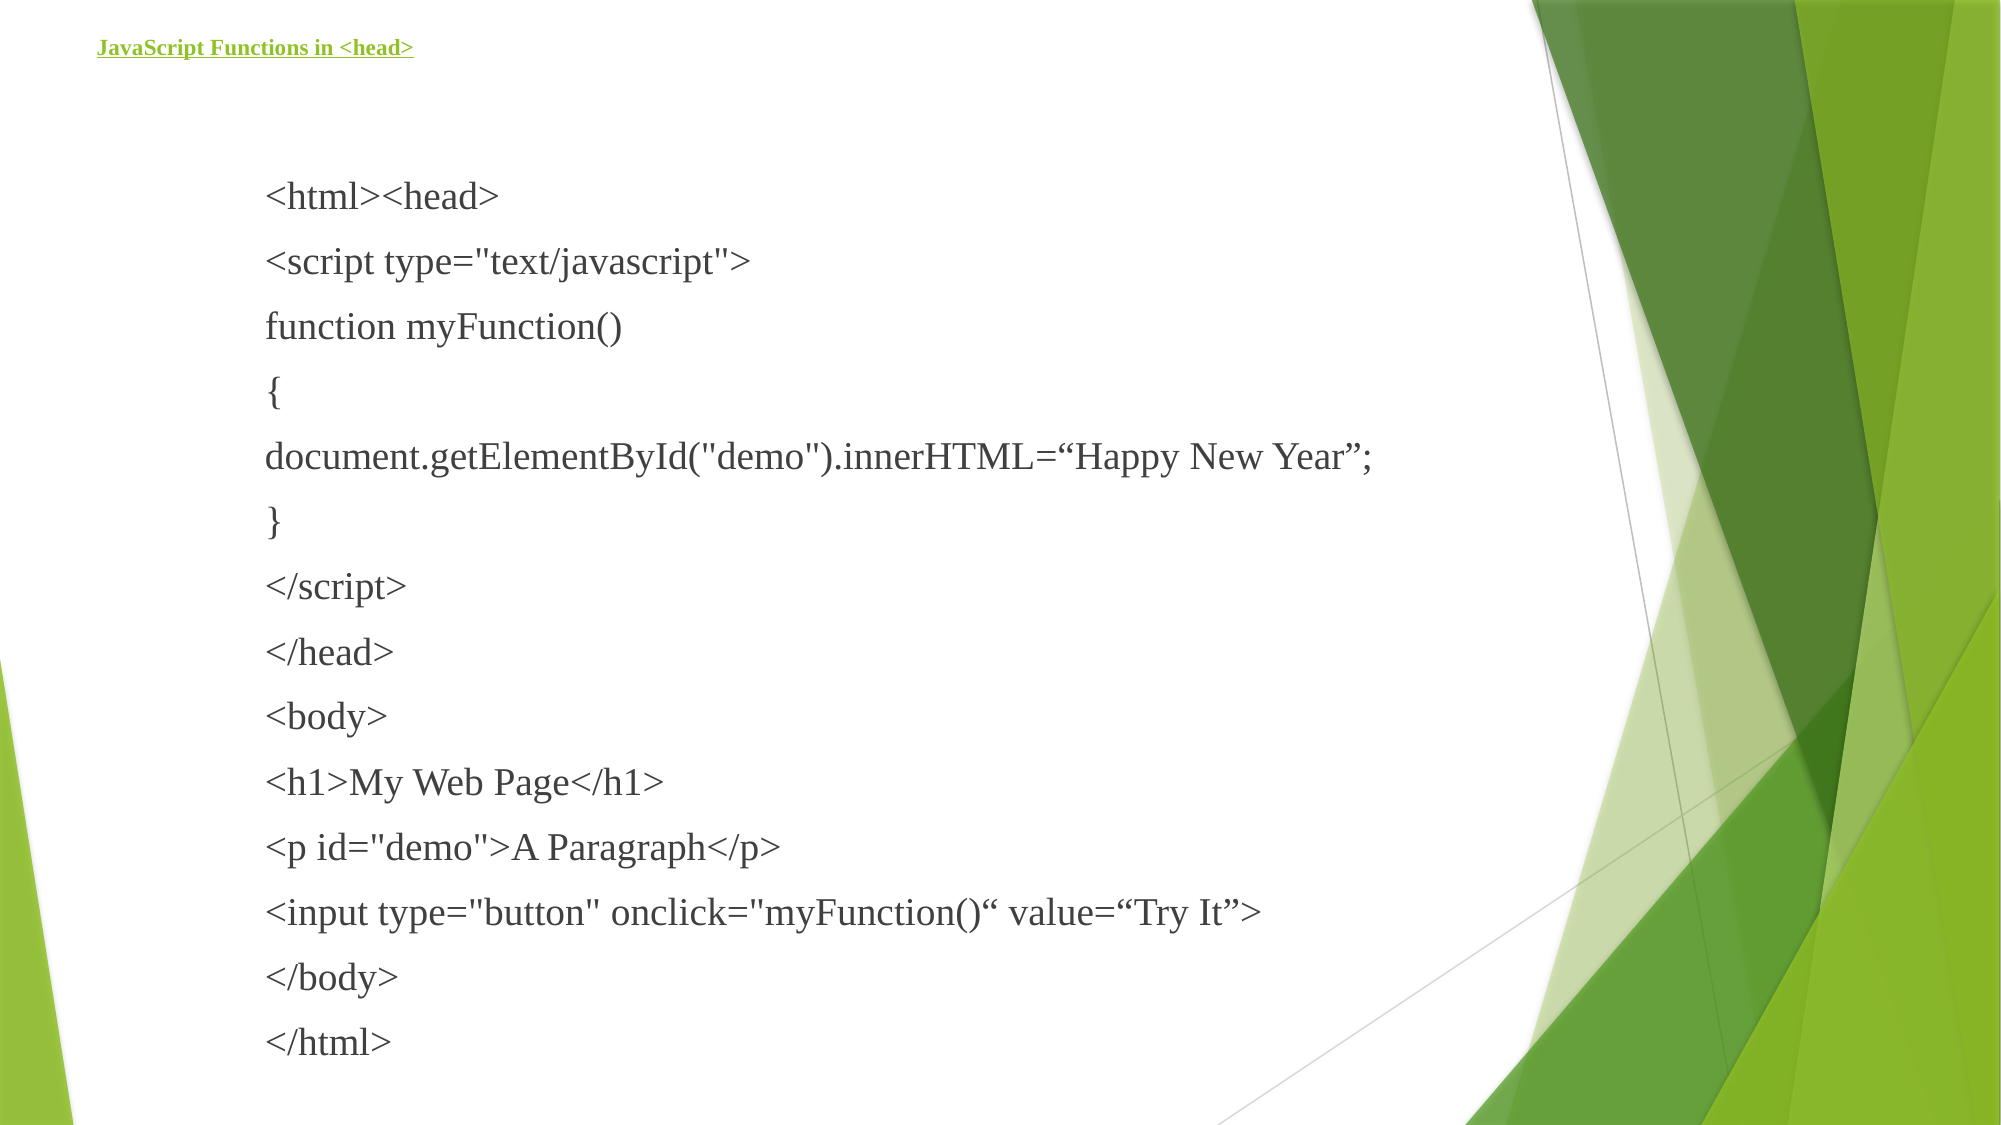

# JavaScript Functions in <head>
<html><head>
<script type="text/javascript">
function myFunction()
{
document.getElementById("demo").innerHTML=“Happy New Year”;
}
</script>
</head>
<body>
<h1>My Web Page</h1>
<p id="demo">A Paragraph</p>
<input type="button" onclick="myFunction()“ value=“Try It”>
</body>
</html>